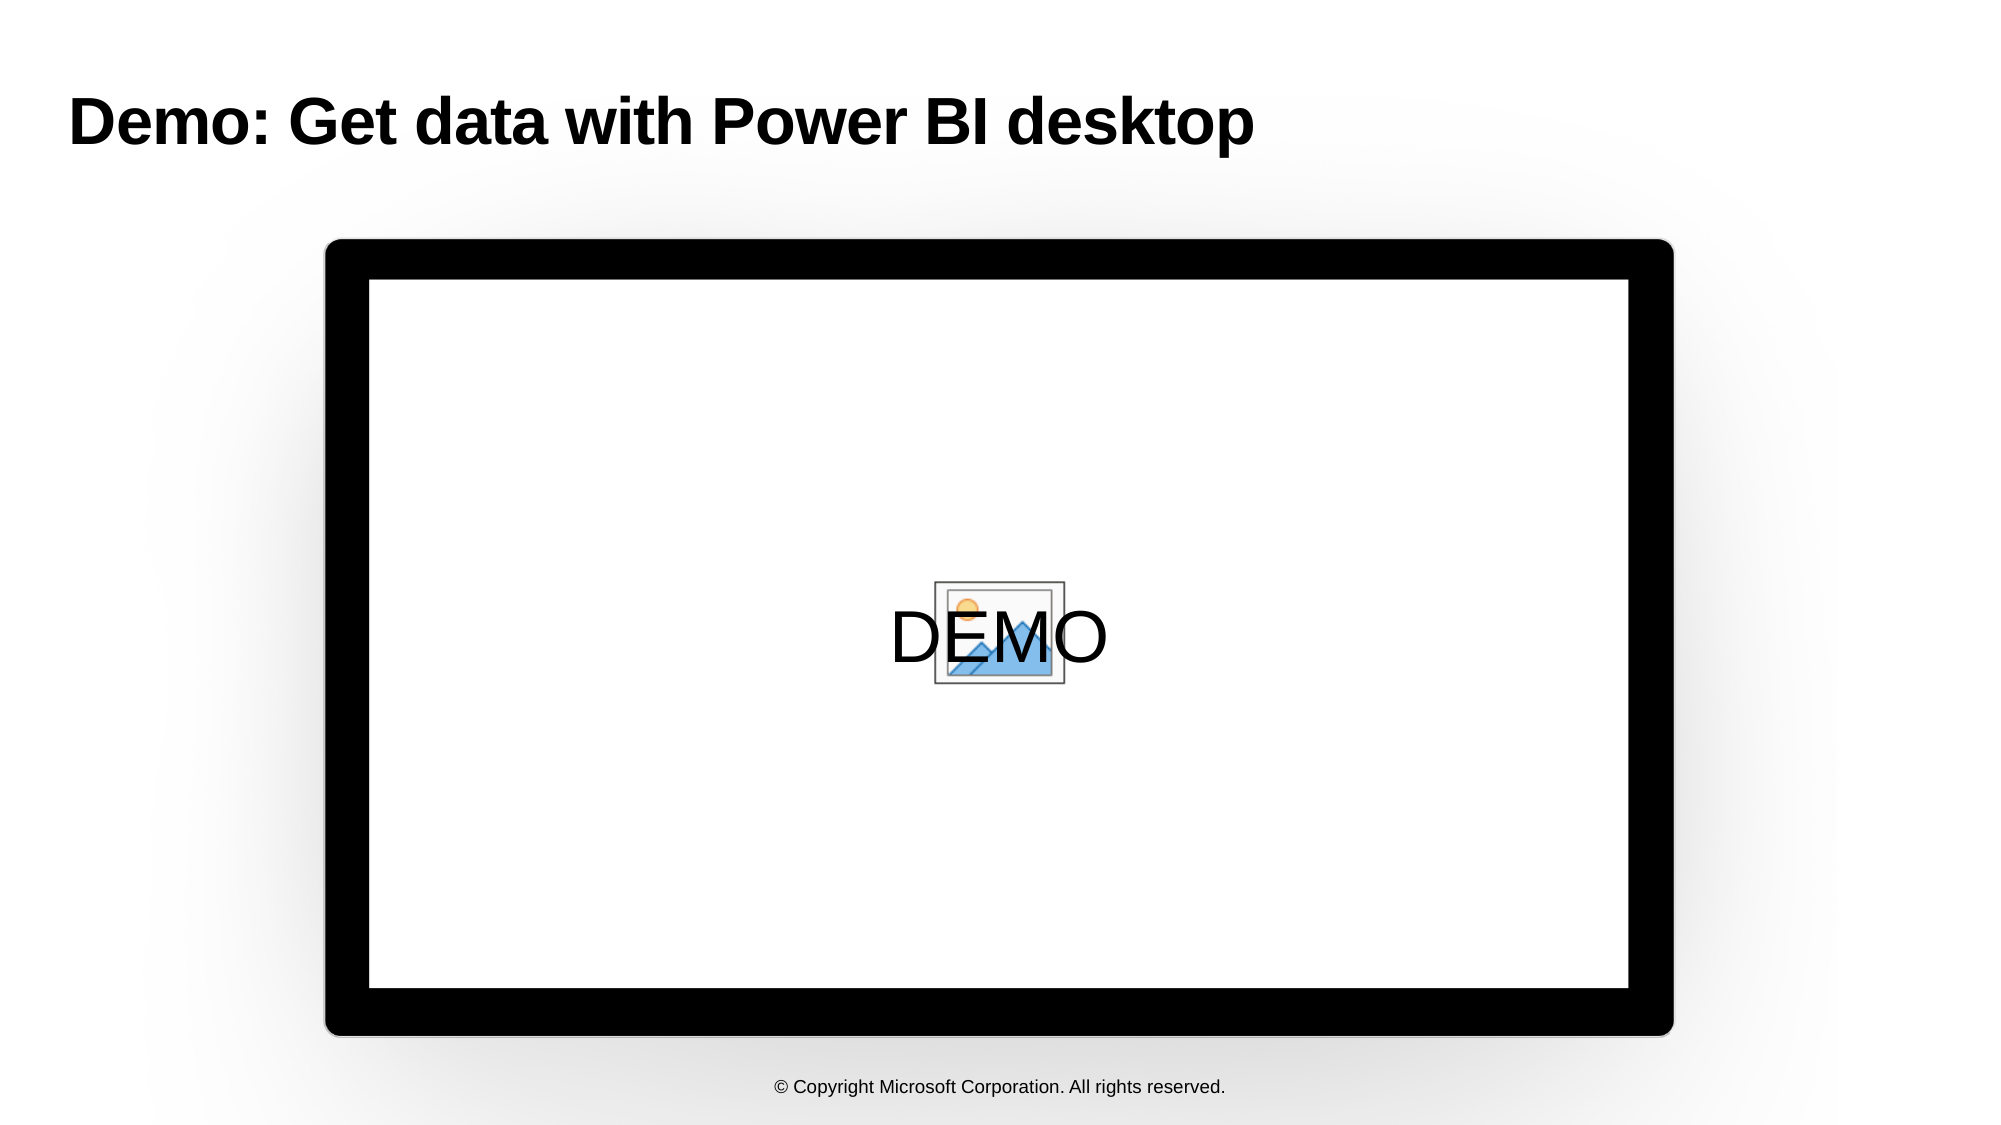

# Demo: Get data with Power BI desktop